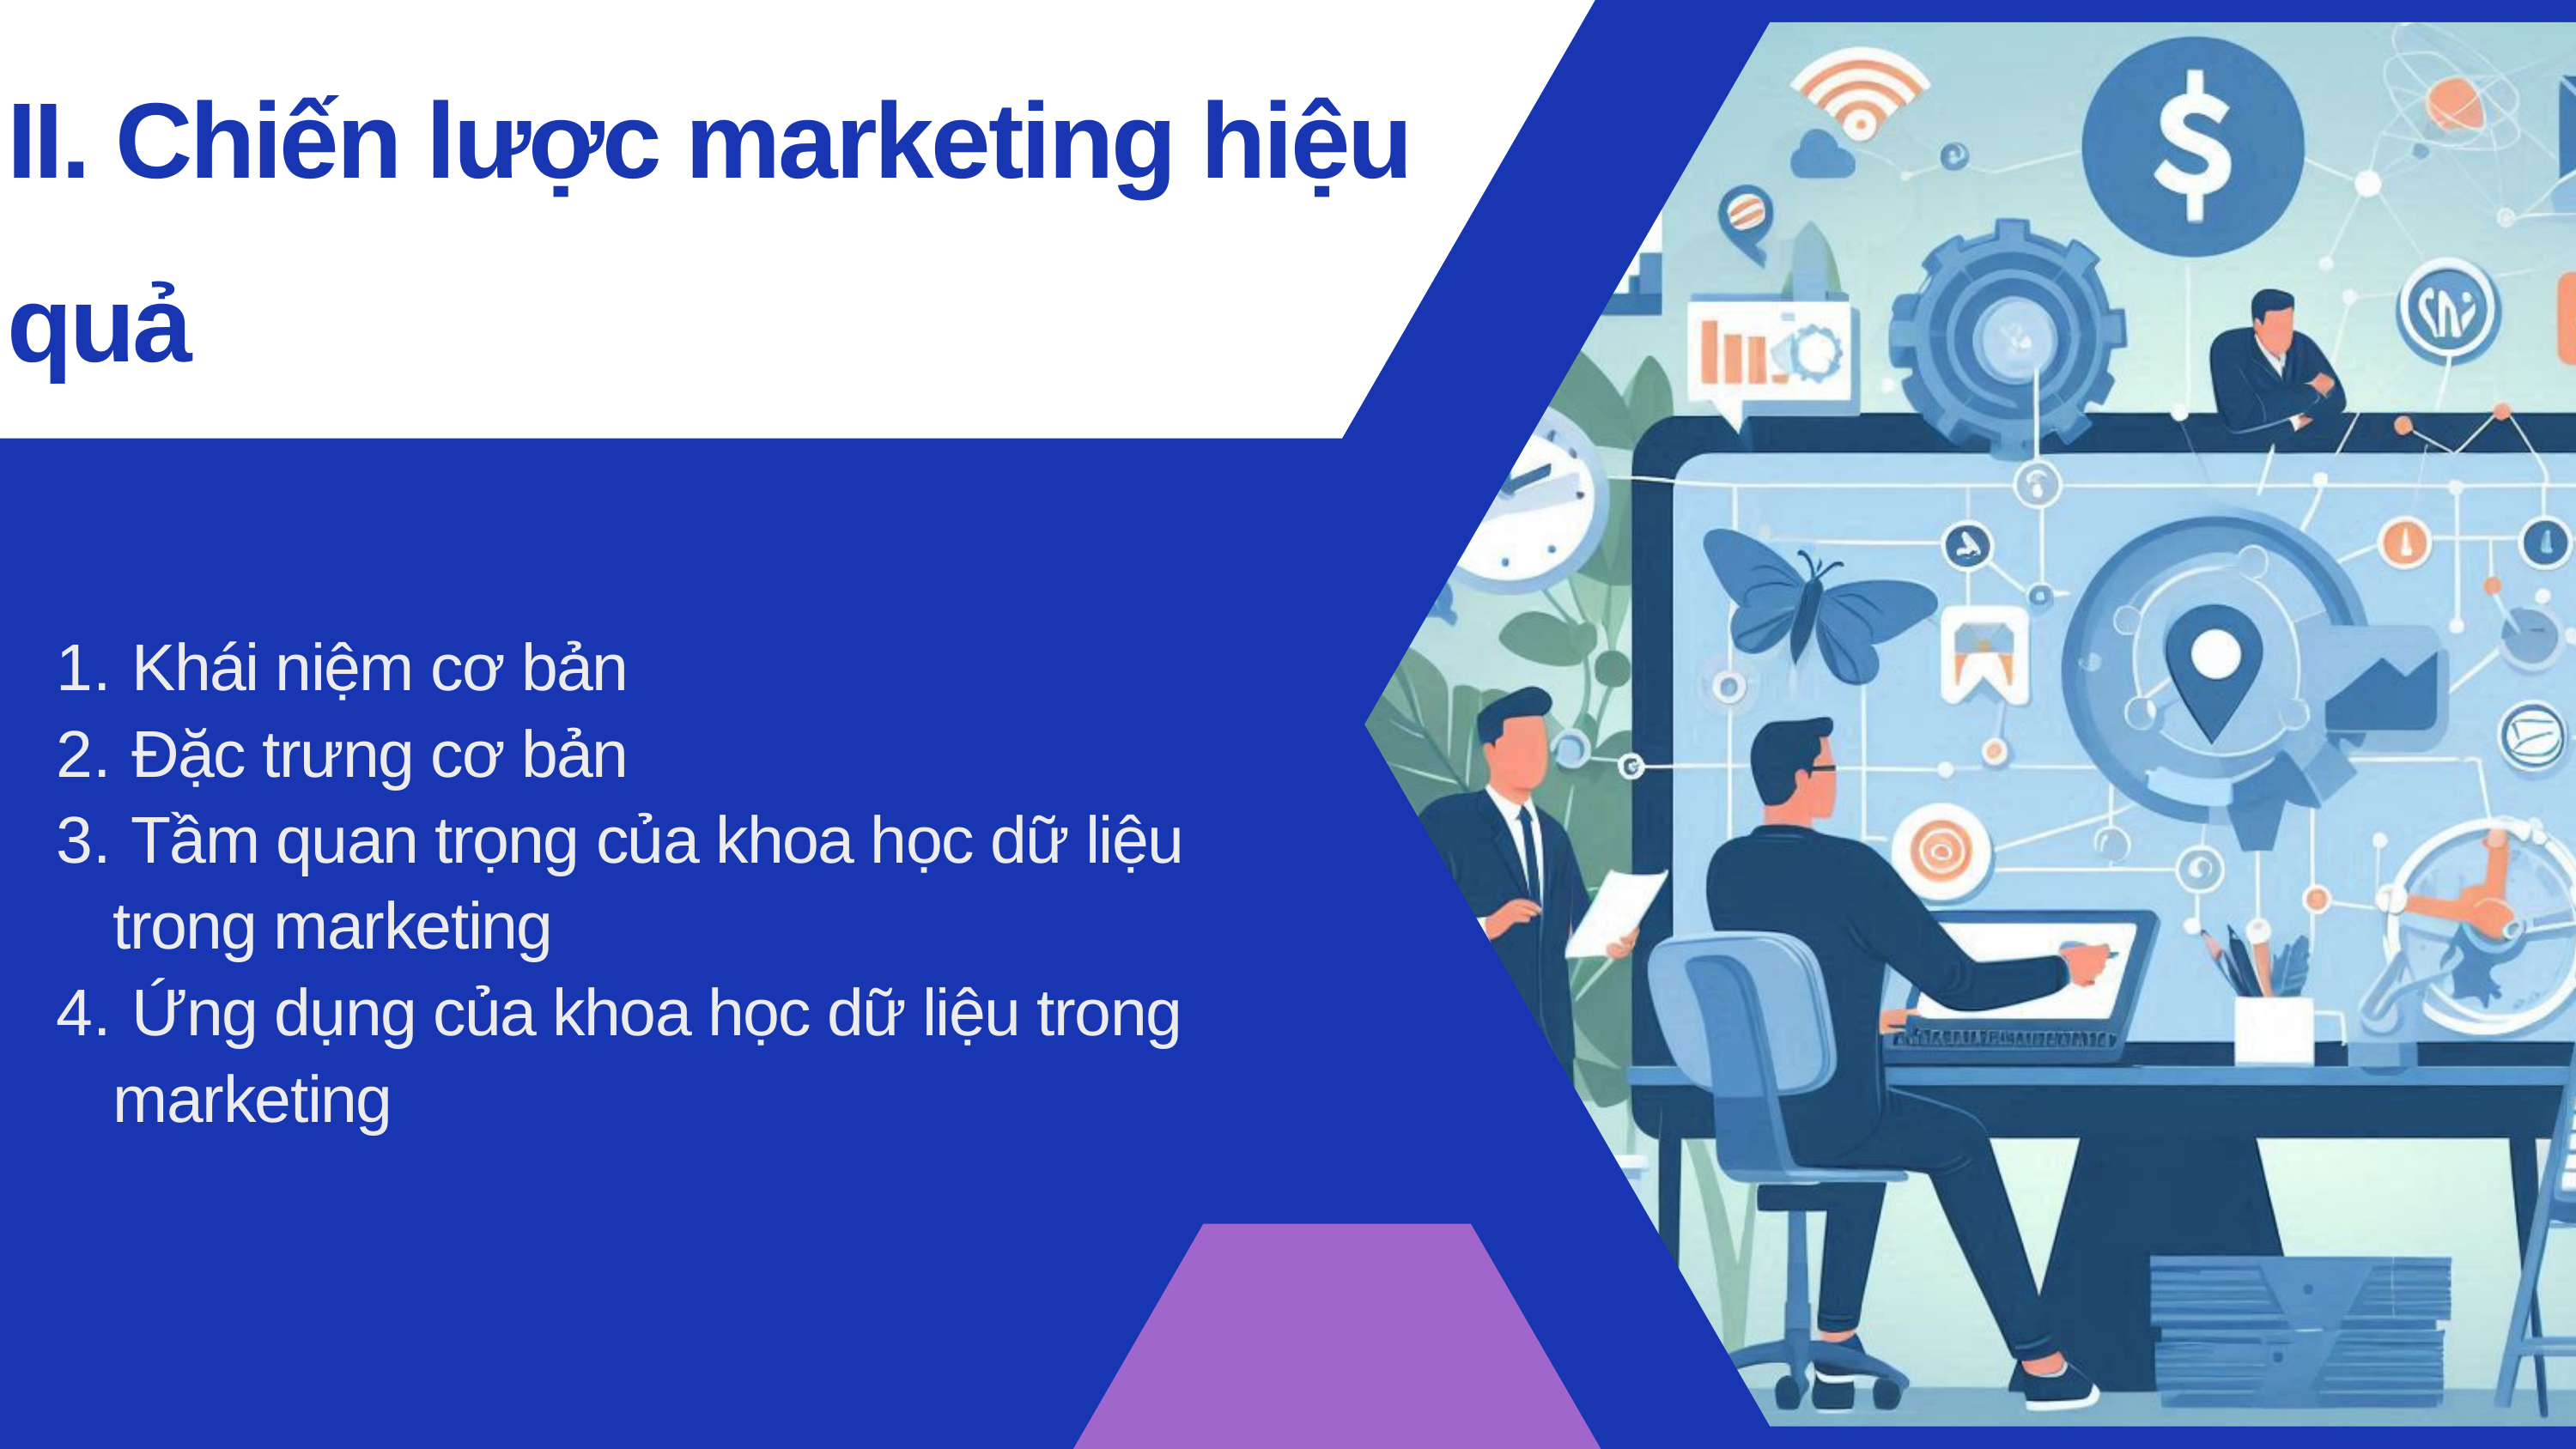

II. Chiến lược marketing hiệu quả

 Khái niệm cơ bản
 Đặc trưng cơ bản
 Tầm quan trọng của khoa học dữ liệu trong marketing
 Ứng dụng của khoa học dữ liệu trong marketing